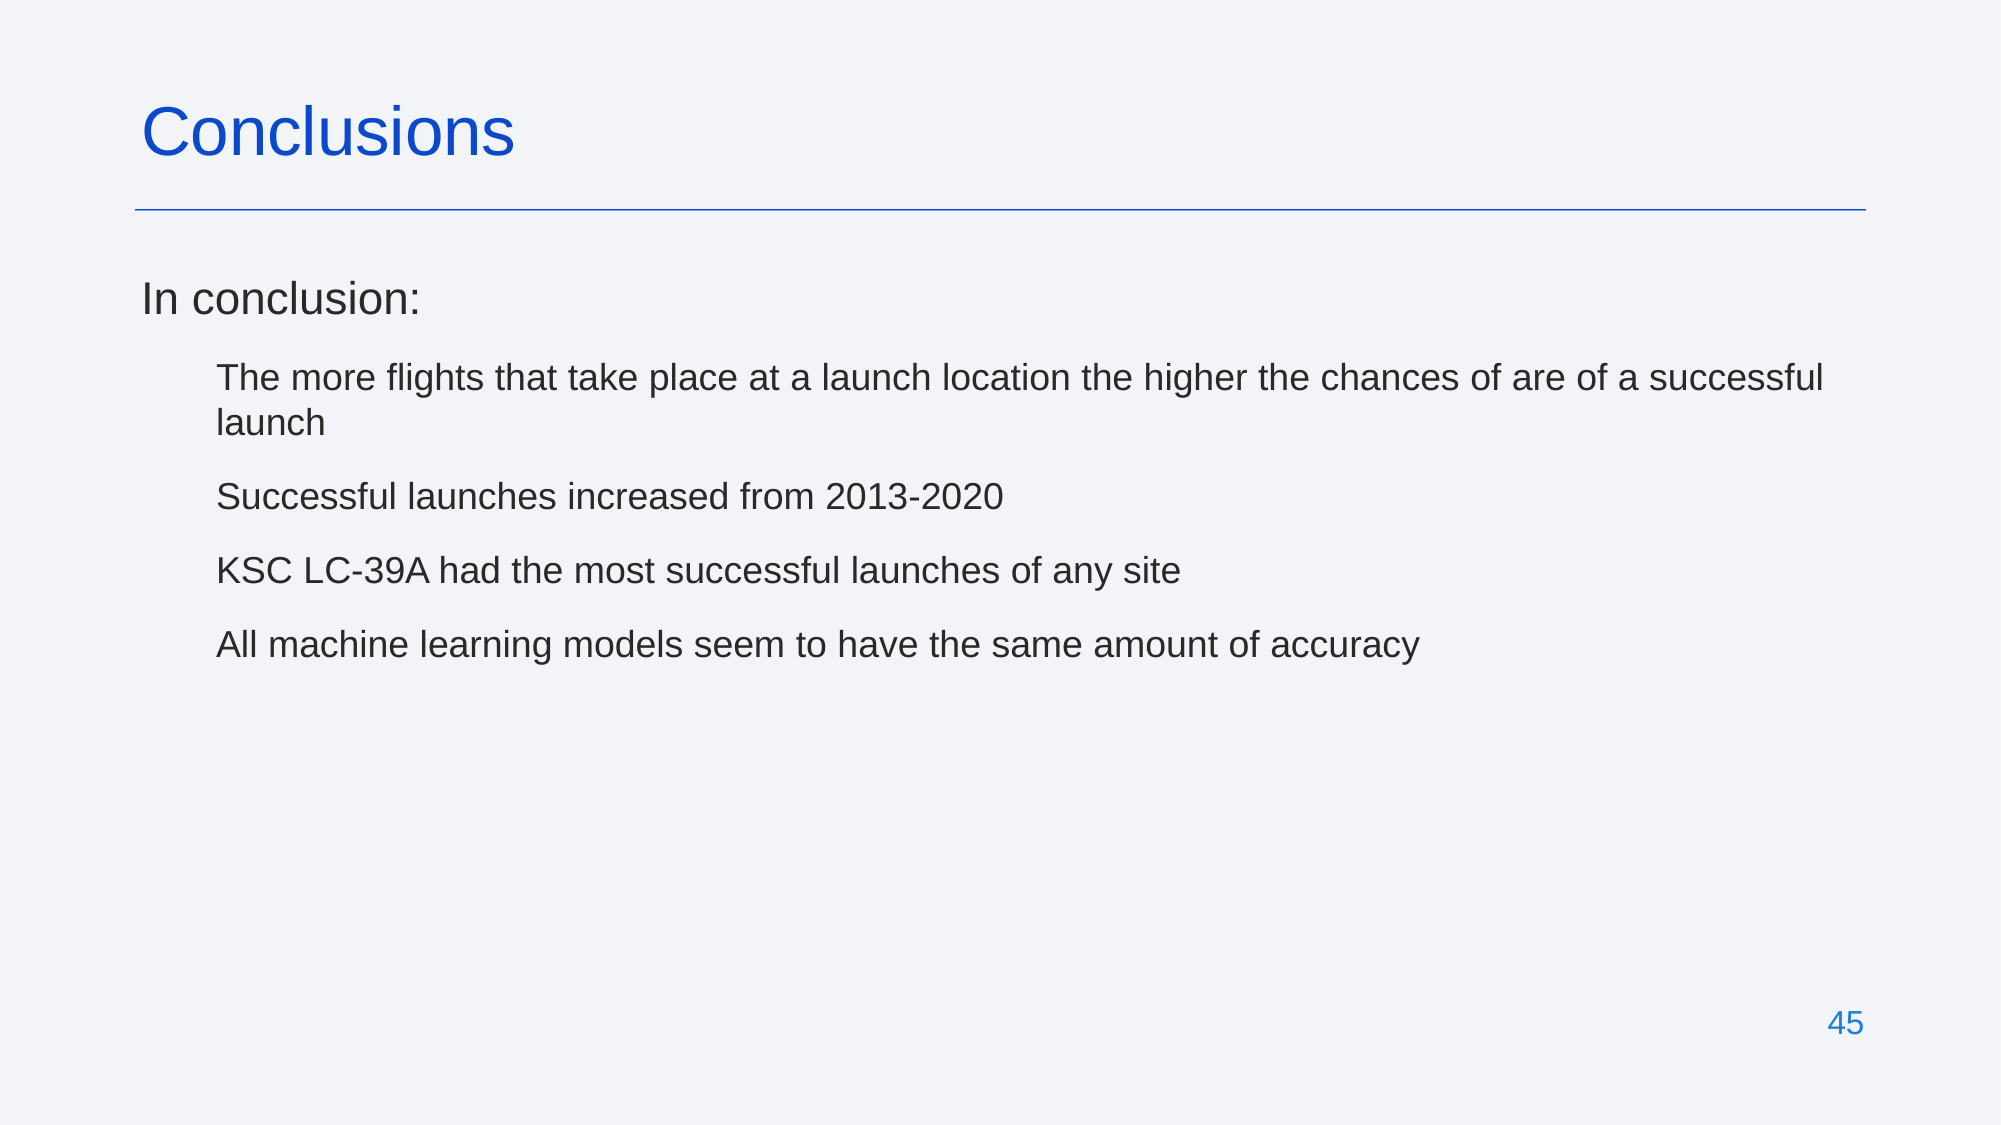

Conclusions
In conclusion:
The more flights that take place at a launch location the higher the chances of are of a successful launch
Successful launches increased from 2013-2020
KSC LC-39A had the most successful launches of any site
All machine learning models seem to have the same amount of accuracy

45